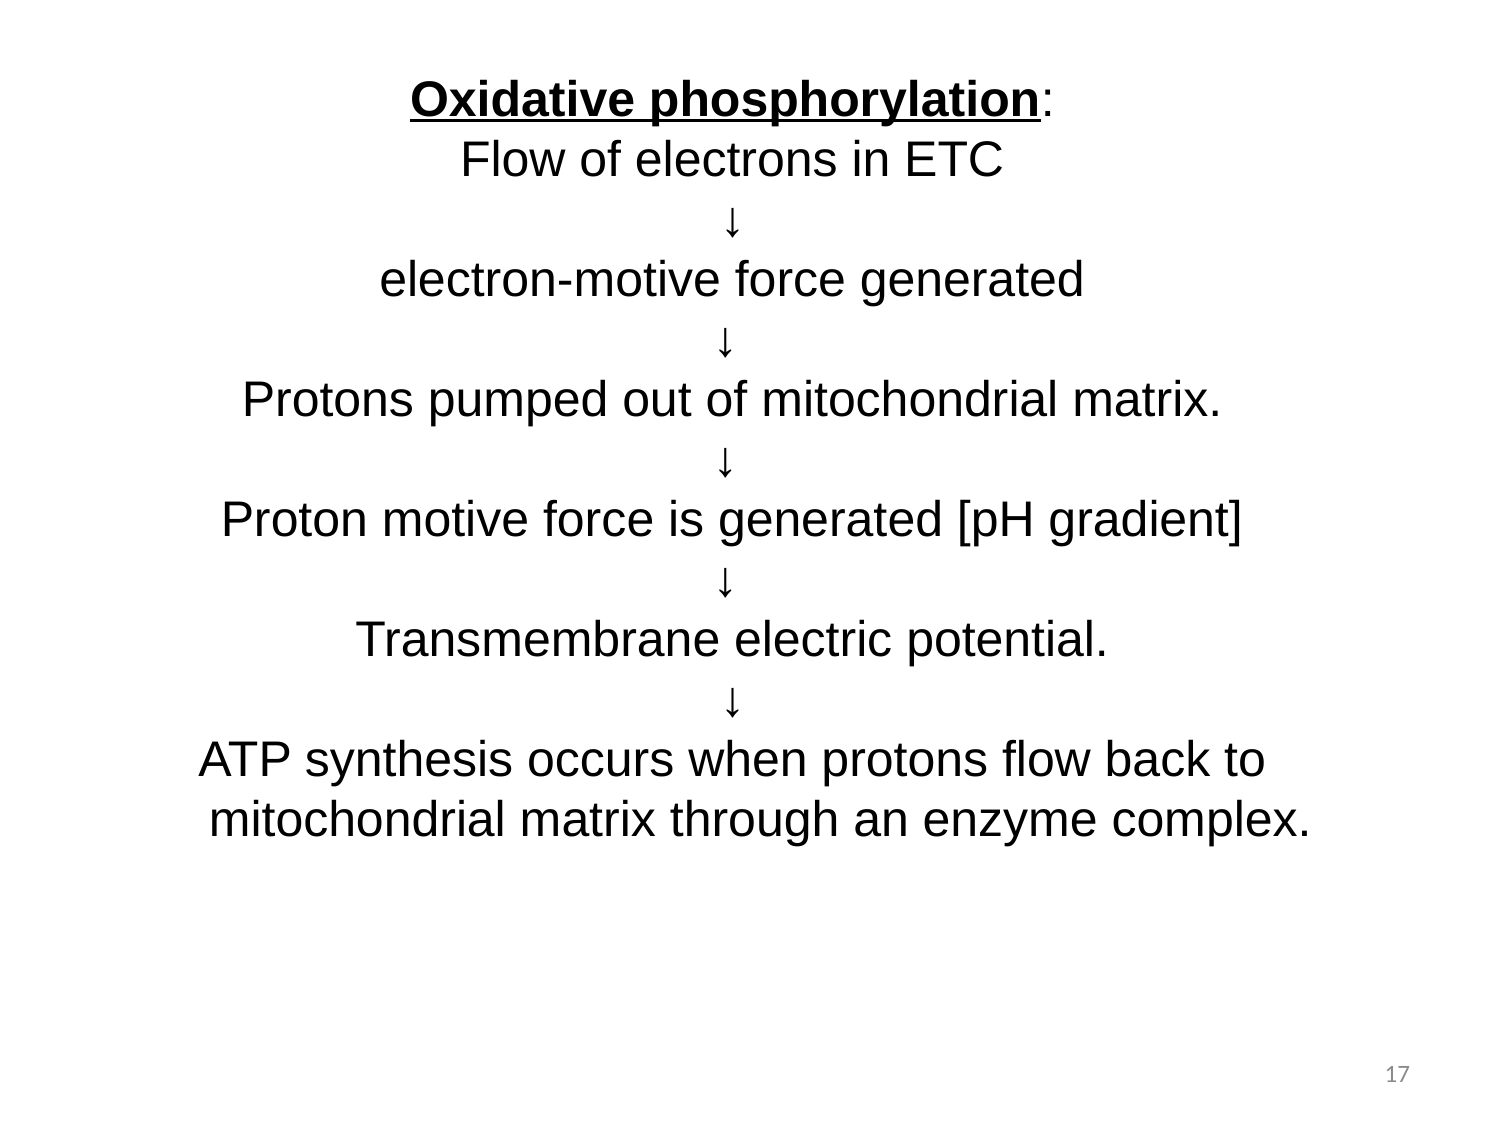

Oxidative phosphorylation:
Flow of electrons in ETC
↓
electron-motive force generated
↓
Protons pumped out of mitochondrial matrix.
↓
Proton motive force is generated [pH gradient]
↓
Transmembrane electric potential.
↓
ATP synthesis occurs when protons flow back to mitochondrial matrix through an enzyme complex.
17